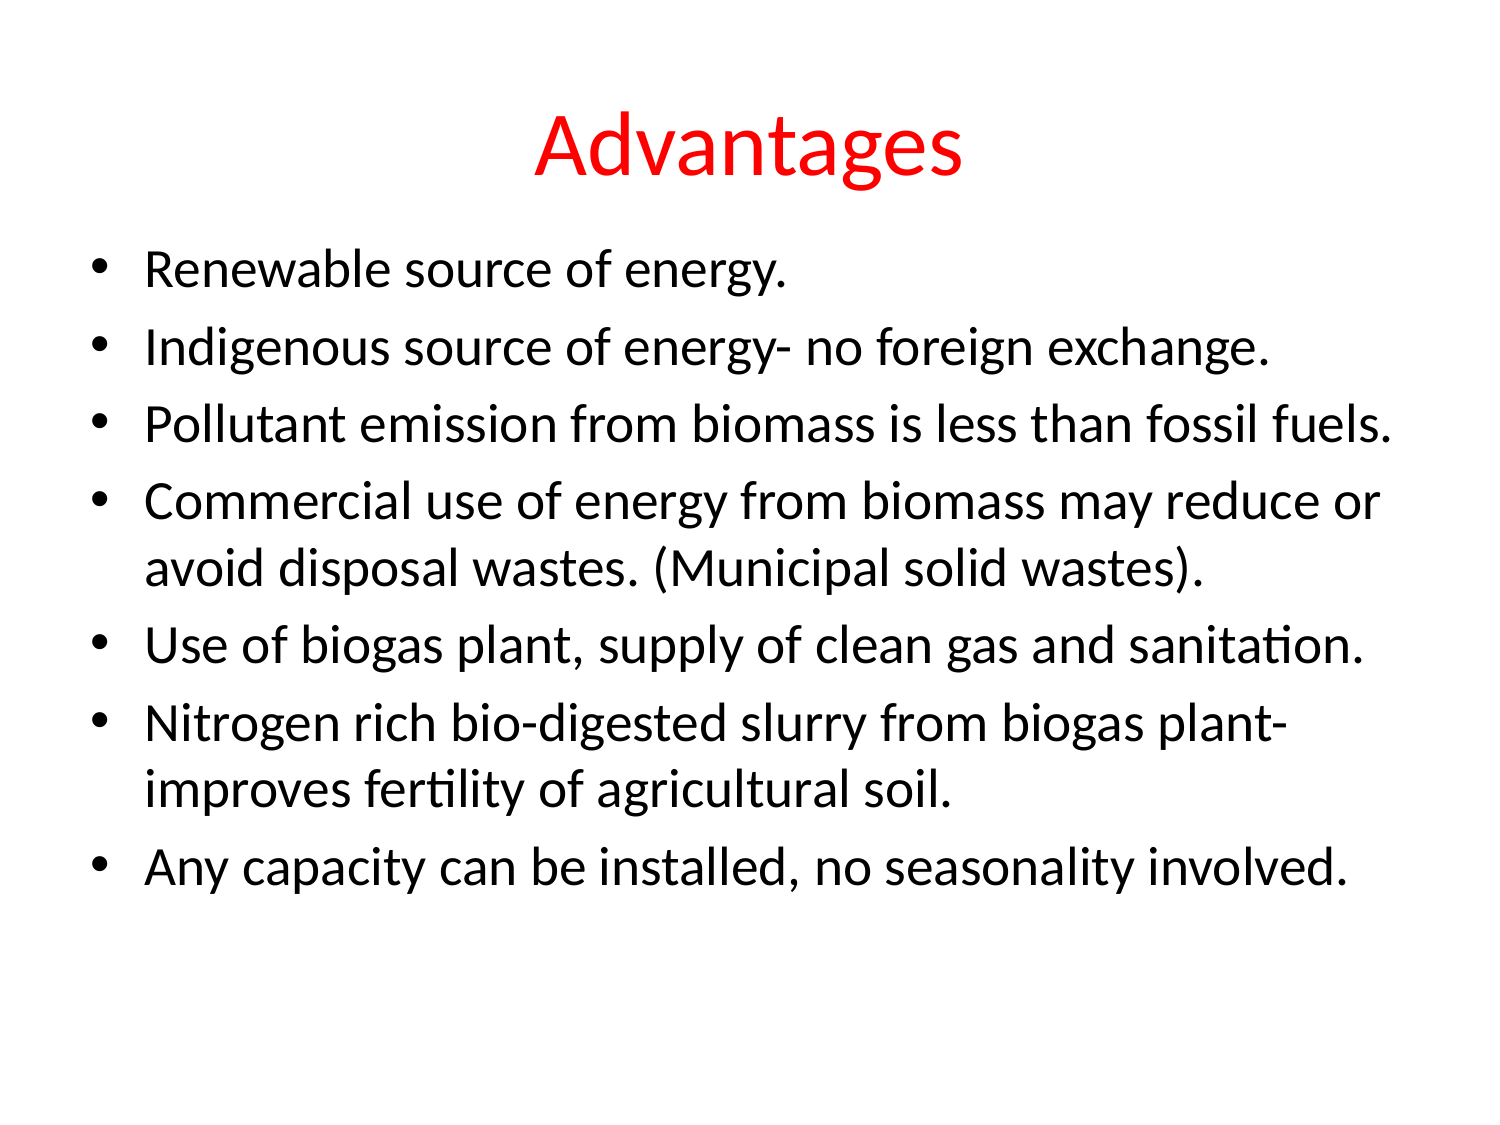

# Advantages
Renewable source of energy.
Indigenous source of energy- no foreign exchange.
Pollutant emission from biomass is less than fossil fuels.
Commercial use of energy from biomass may reduce or avoid disposal wastes. (Municipal solid wastes).
Use of biogas plant, supply of clean gas and sanitation.
Nitrogen rich bio-digested slurry from biogas plant- improves fertility of agricultural soil.
Any capacity can be installed, no seasonality involved.